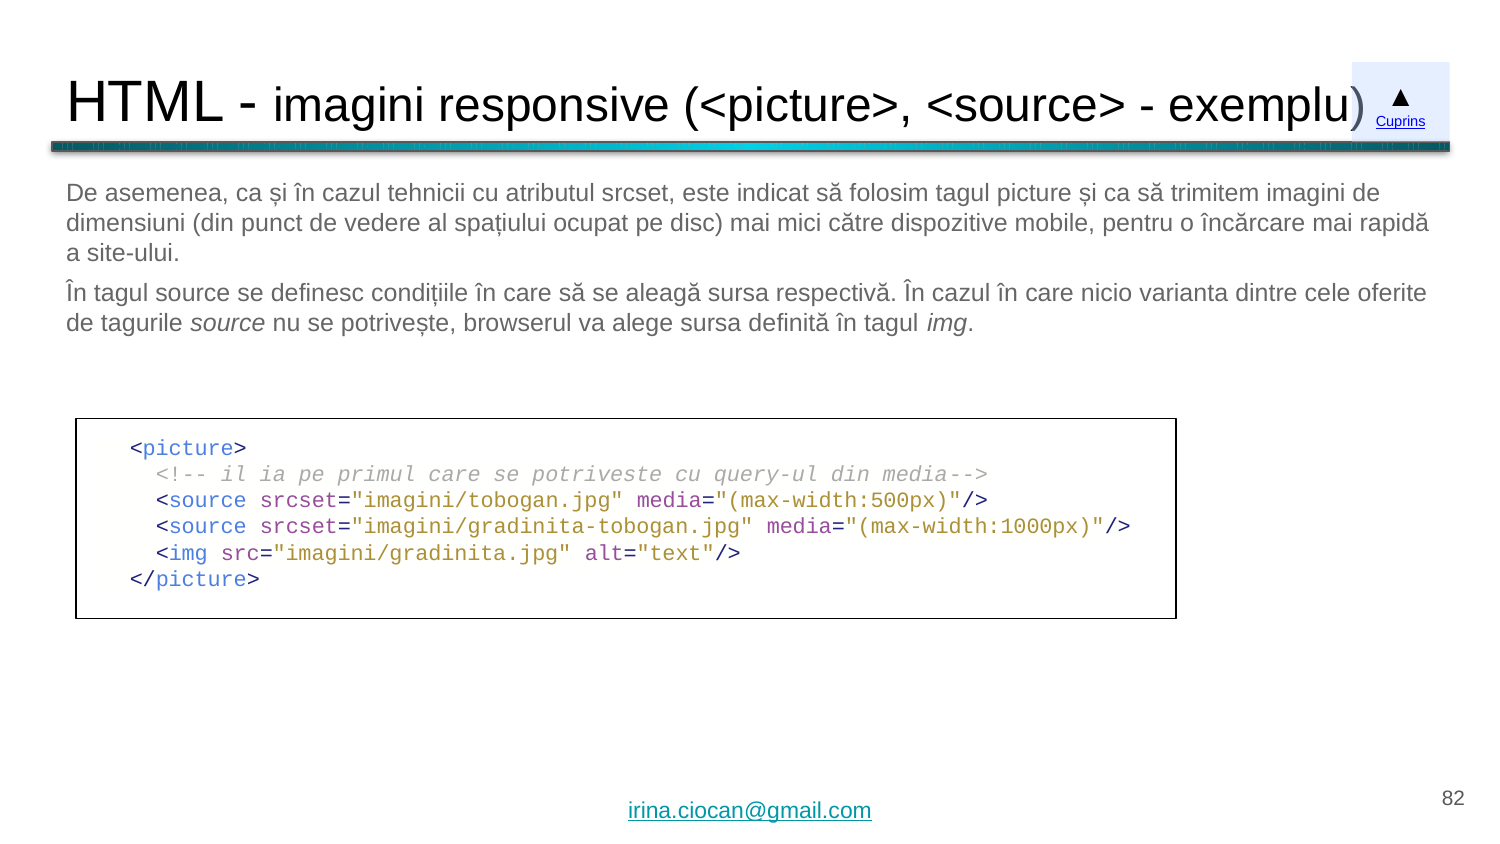

# HTML - imagini responsive (<picture>, <source> - exemplu)
▲
Cuprins

De asemenea, ca și în cazul tehnicii cu atributul srcset, este indicat să folosim tagul picture și ca să trimitem imagini de dimensiuni (din punct de vedere al spațiului ocupat pe disc) mai mici către dispozitive mobile, pentru o încărcare mai rapidă a site-ului.
În tagul source se definesc condițiile în care să se aleagă sursa respectivă. În cazul în care nicio varianta dintre cele oferite de tagurile source nu se potrivește, browserul va alege sursa definită în tagul img.
   <picture>
     <!-- il ia pe primul care se potriveste cu query-ul din media-->
     <source srcset="imagini/tobogan.jpg" media="(max-width:500px)"/>
     <source srcset="imagini/gradinita-tobogan.jpg" media="(max-width:1000px)"/>
     <img src="imagini/gradinita.jpg" alt="text"/>
   </picture>

82
irina.ciocan@gmail.com